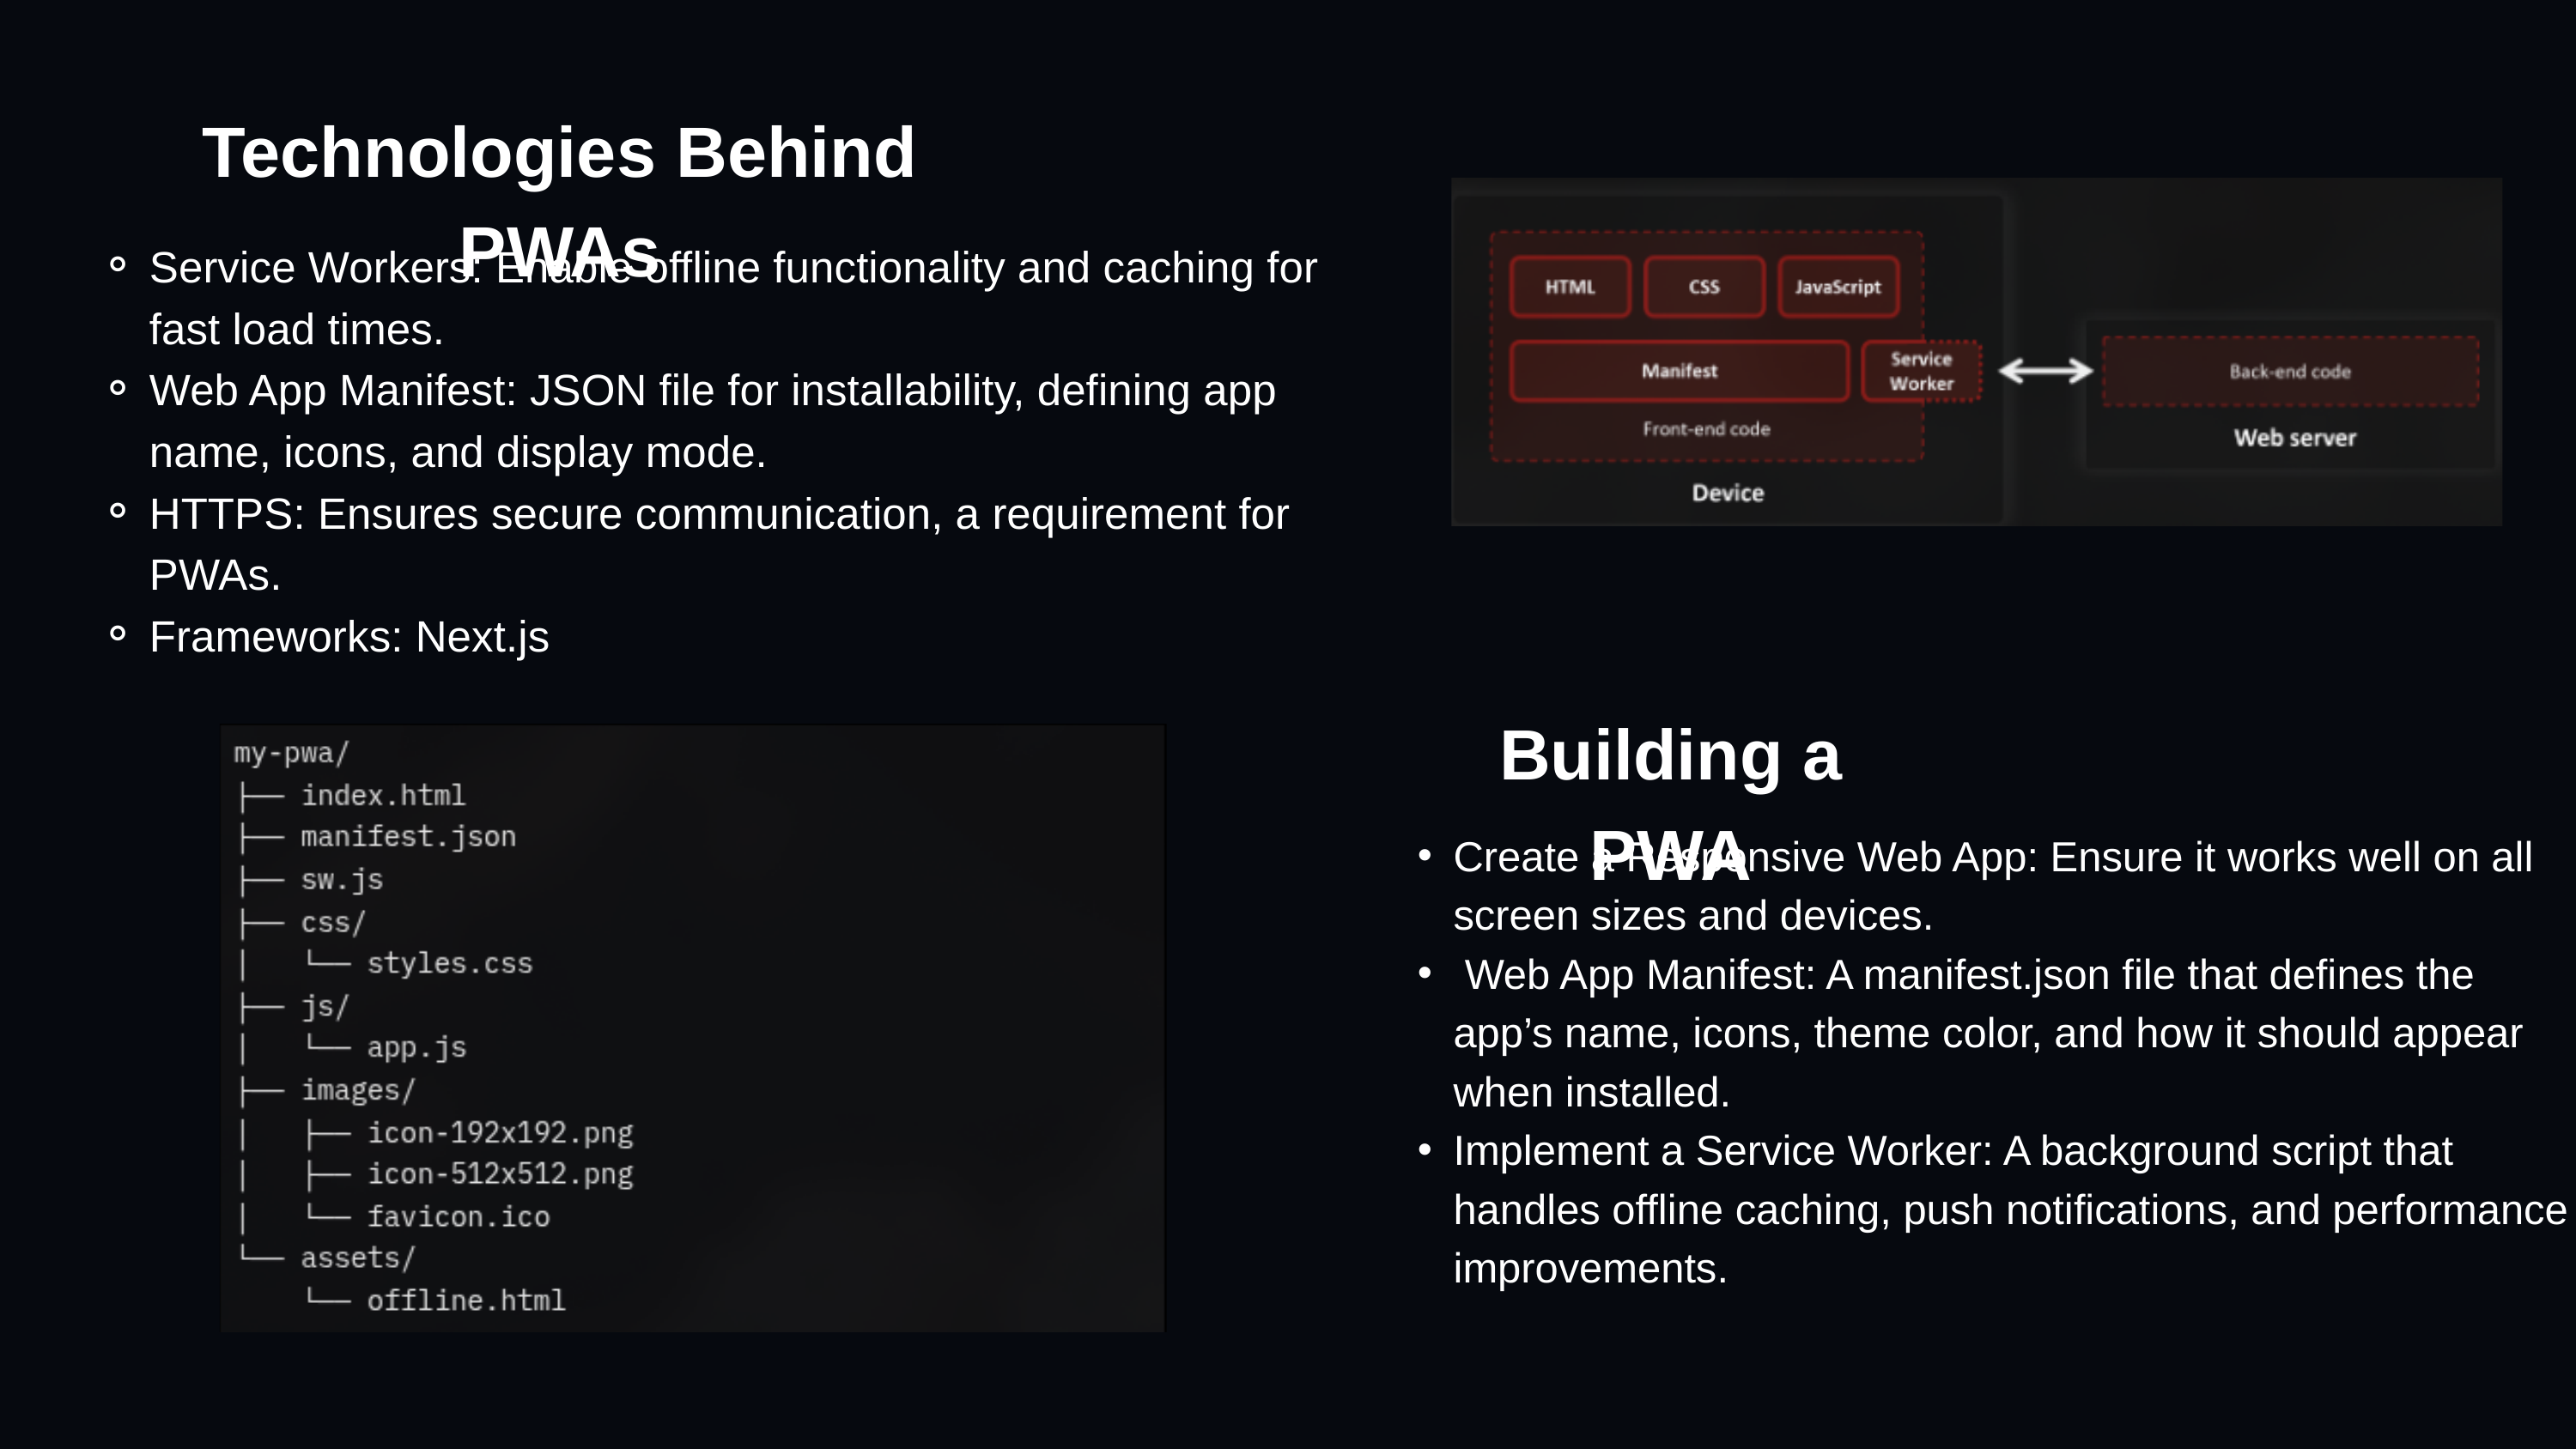

Technologies Behind PWAs

Service Workers: Enable offline functionality and caching for fast load times.
Web App Manifest: JSON file for installability, defining app name, icons, and display mode.
HTTPS: Ensures secure communication, a requirement for PWAs.
Frameworks: Next.js

Building a PWA

Create a Responsive Web App: Ensure it works well on all screen sizes and devices.
 Web App Manifest: A manifest.json file that defines the app’s name, icons, theme color, and how it should appear when installed.
Implement a Service Worker: A background script that handles offline caching, push notifications, and performance improvements.